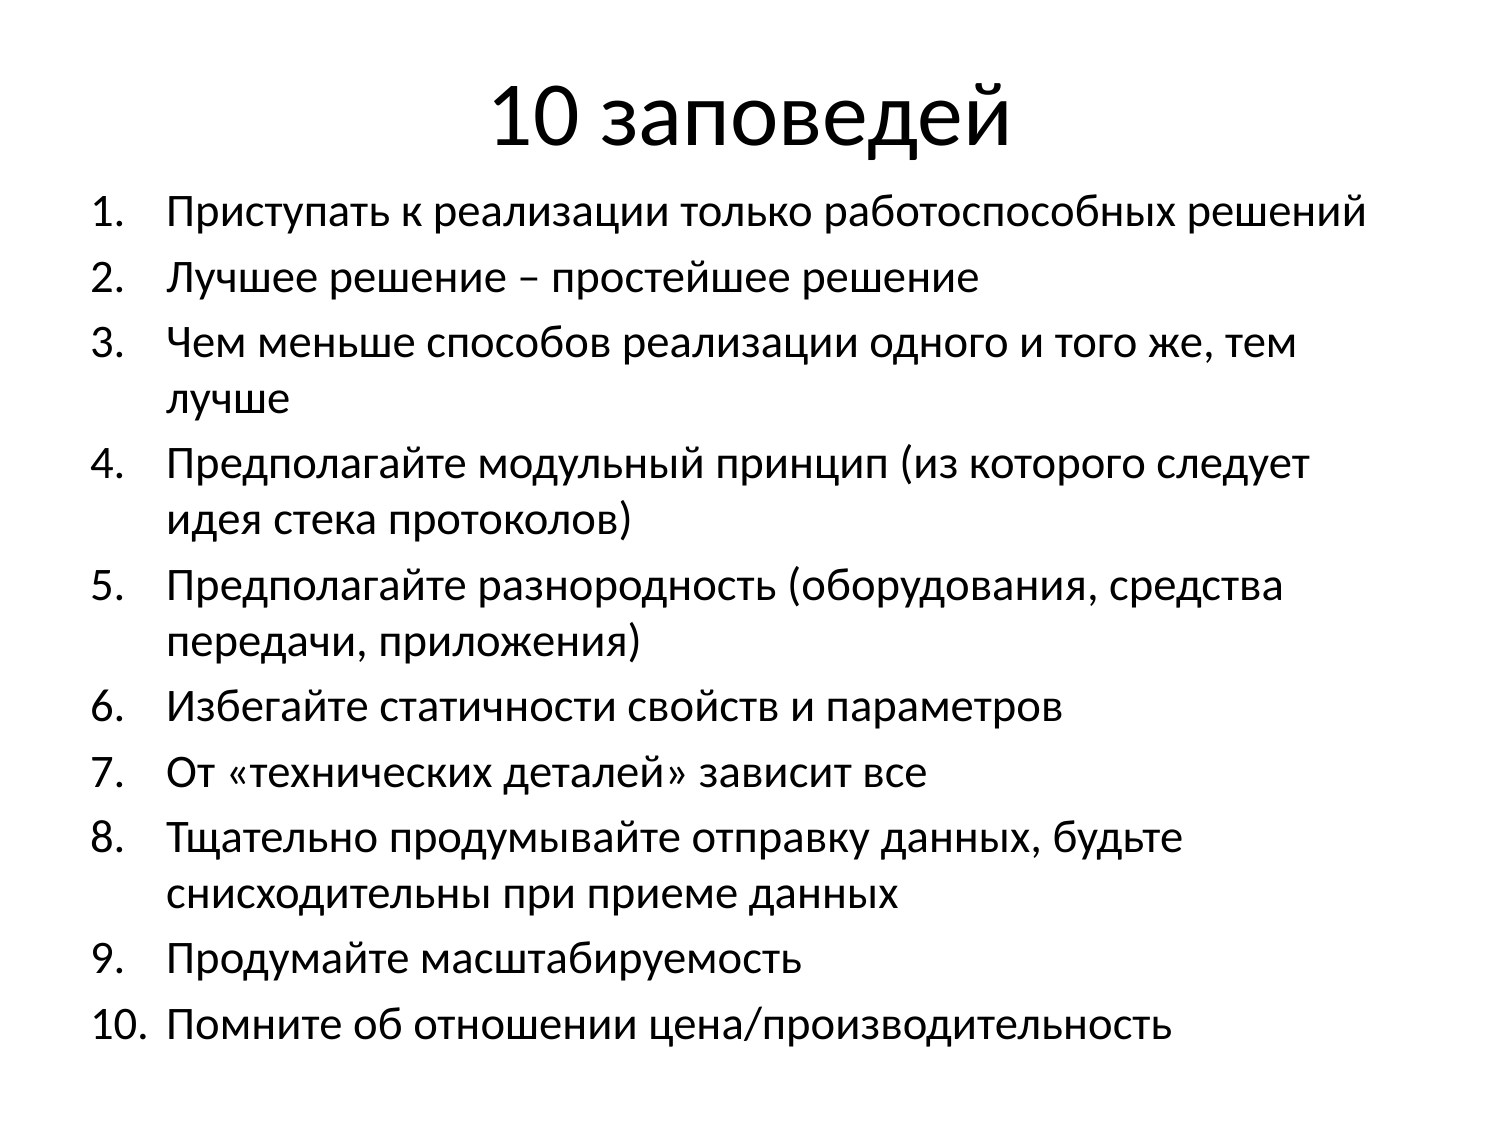

# 10 заповедей
Приступать к реализации только работоспособных решений
Лучшее решение – простейшее решение
Чем меньше способов реализации одного и того же, тем лучше
Предполагайте модульный принцип (из которого следует идея стека протоколов)
Предполагайте разнородность (оборудования, средства передачи, приложения)
Избегайте статичности свойств и параметров
От «технических деталей» зависит все
Тщательно продумывайте отправку данных, будьте снисходительны при приеме данных
Продумайте масштабируемость
Помните об отношении цена/производительность